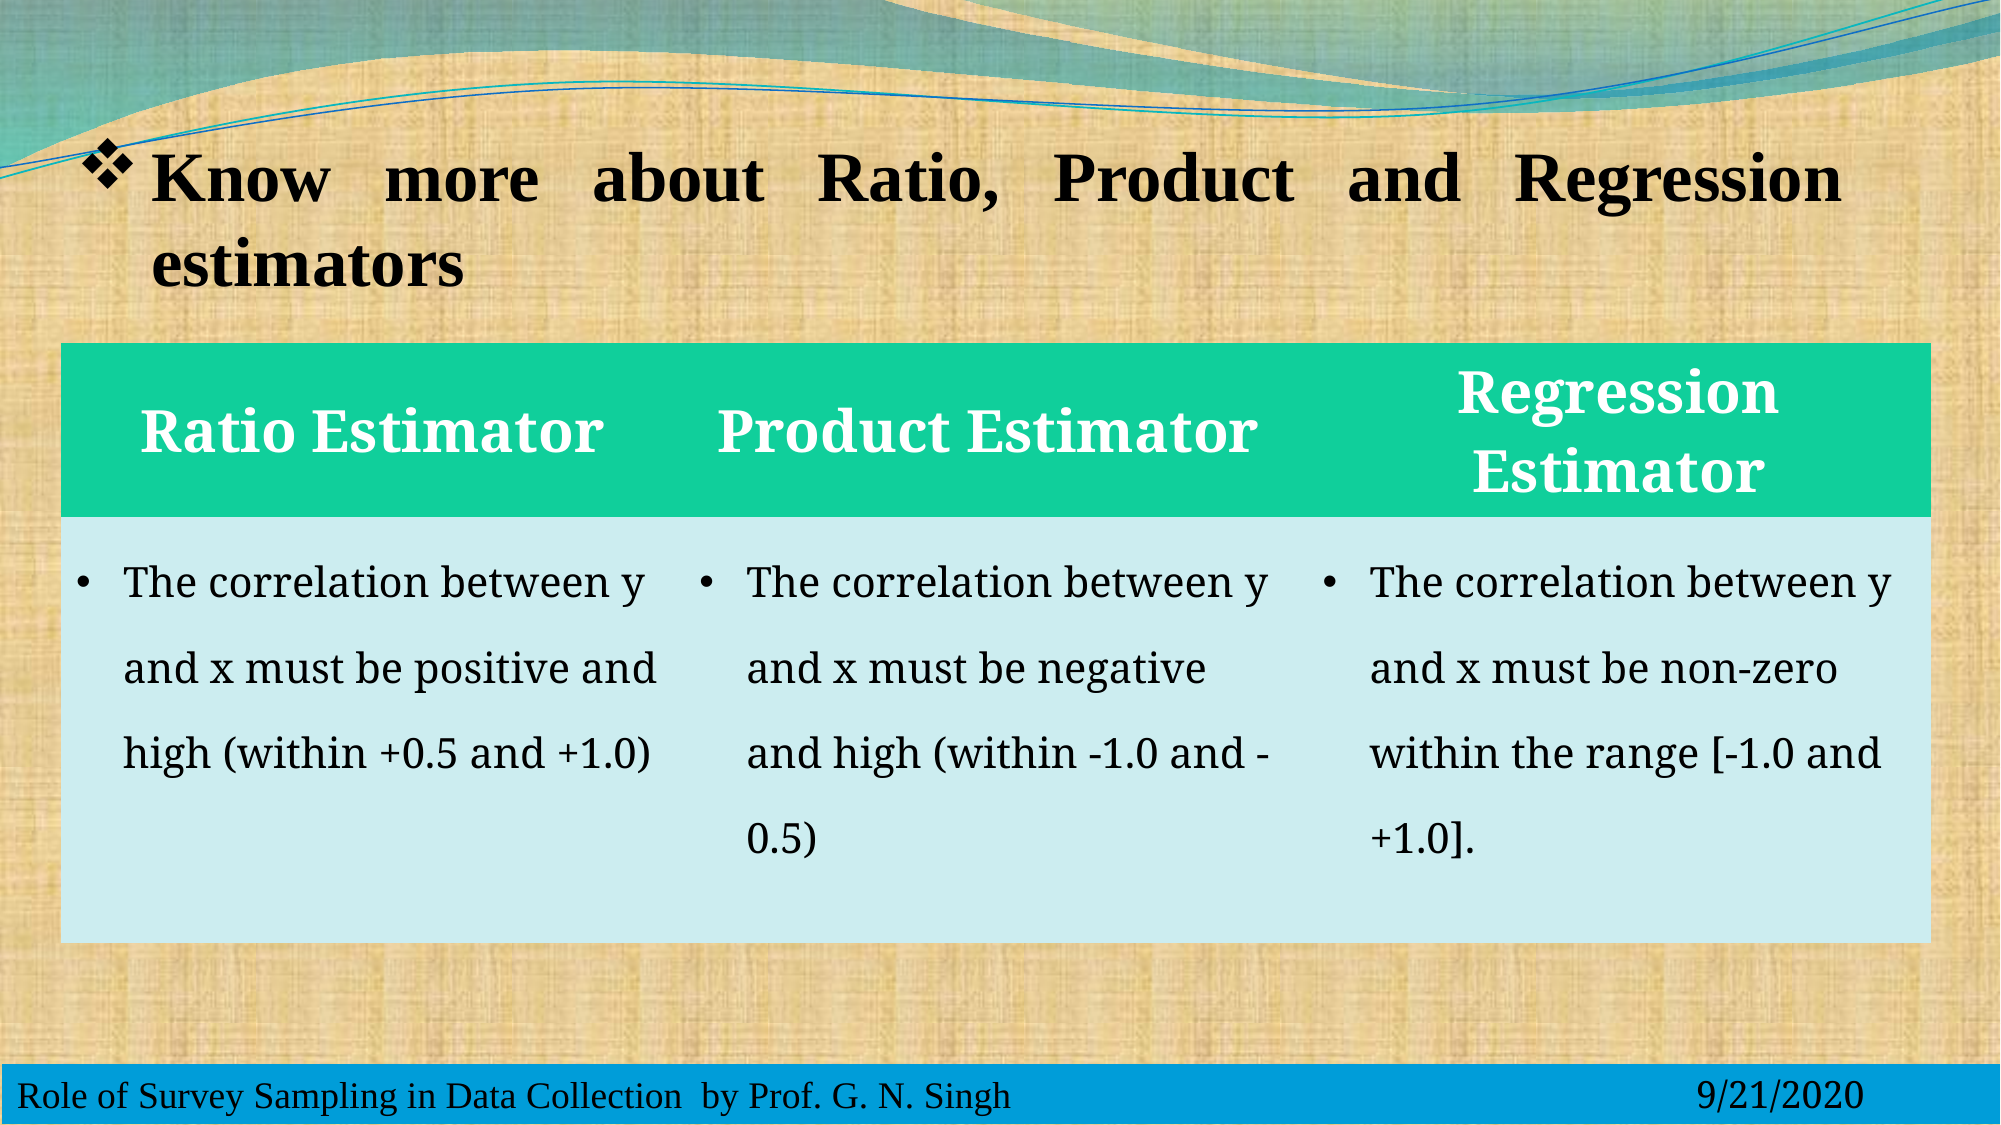

Know more about Ratio, Product and Regression estimators
| Ratio Estimator | Product Estimator | Regression Estimator |
| --- | --- | --- |
| The correlation between y and x must be positive and high (within +0.5 and +1.0) | The correlation between y and x must be negative and high (within -1.0 and -0.5) | The correlation between y and x must be non-zero within the range [-1.0 and +1.0]. |
Role of Survey Sampling in Data Collection  by Prof. G. N. Singh
9/21/2020